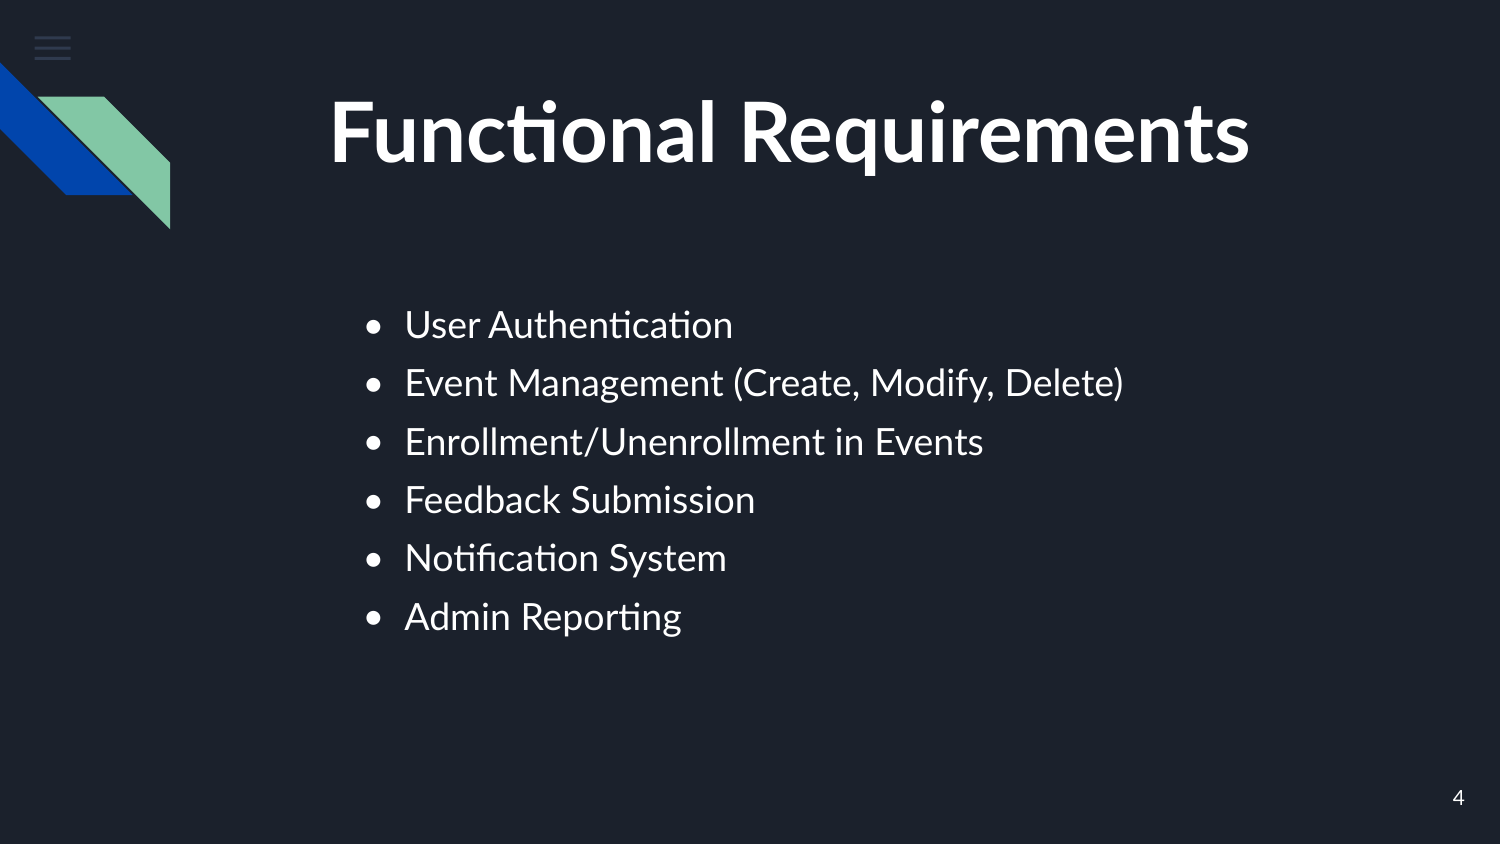

# Functional Requirements
User Authentication
Event Management (Create, Modify, Delete)
Enrollment/Unenrollment in Events
Feedback Submission
Notification System
Admin Reporting

4